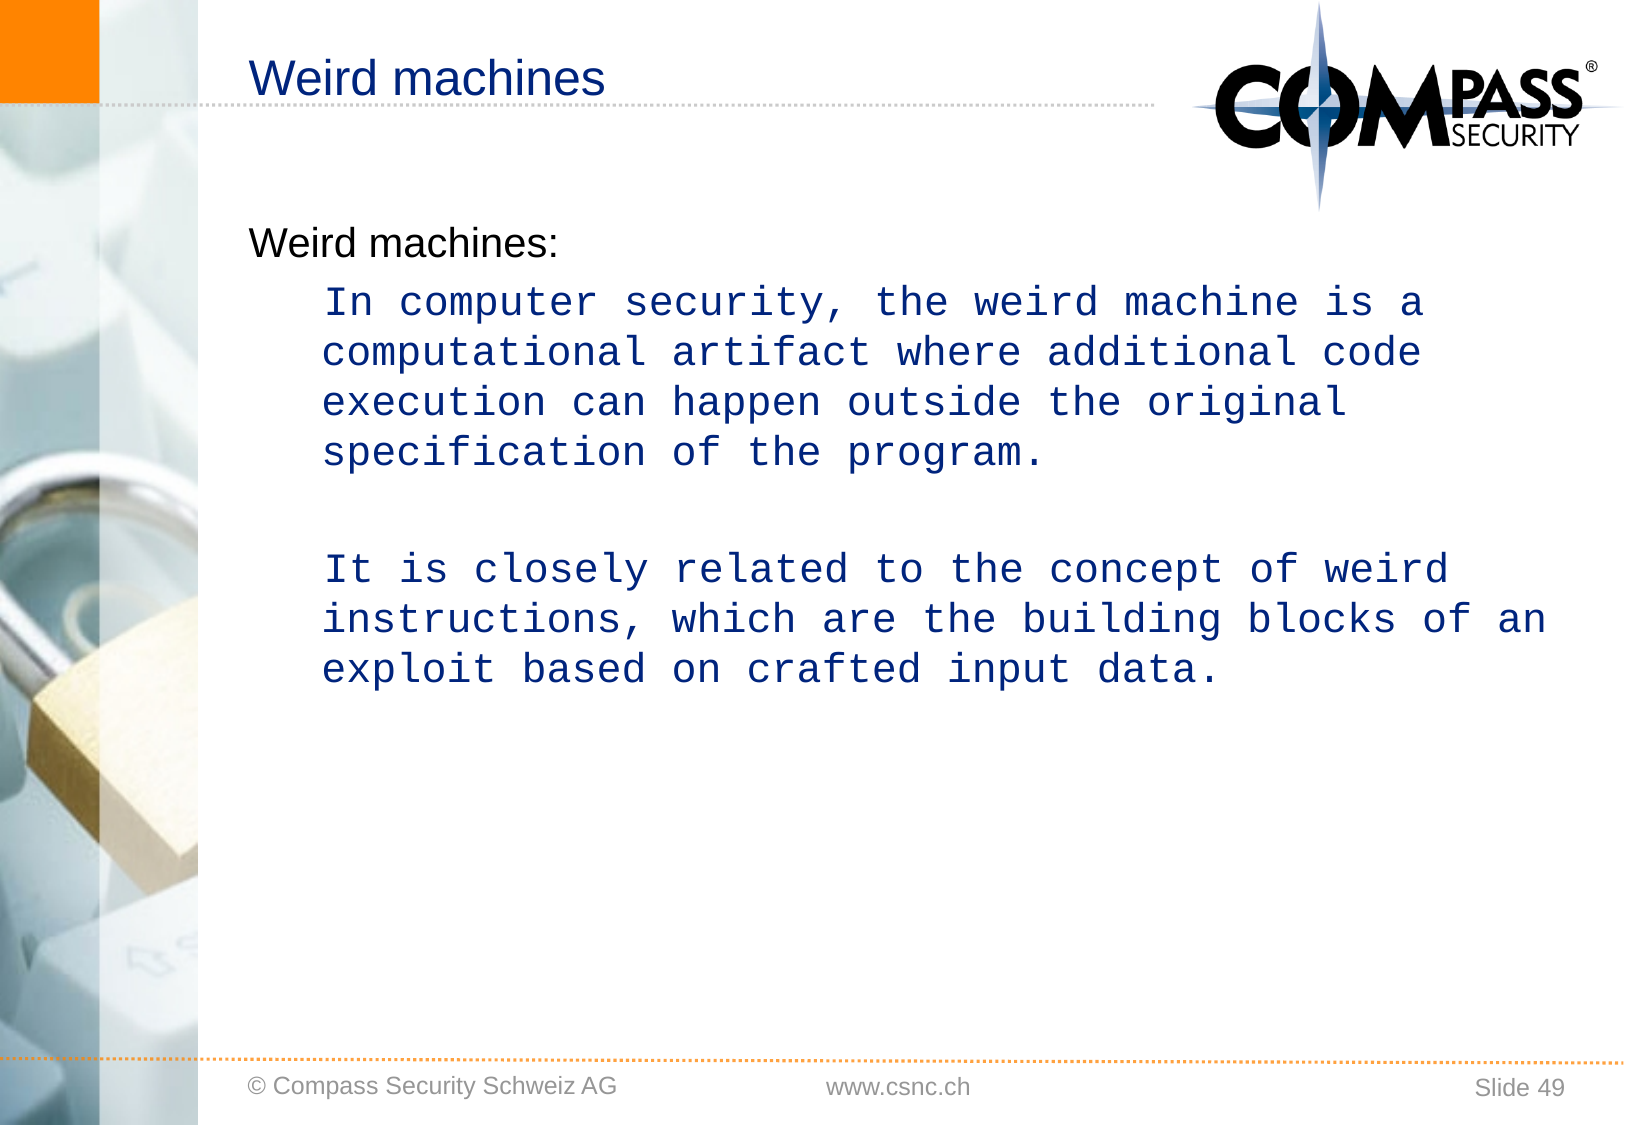

# Weird machines
Weird machines:
In computer security, the weird machine is a computational artifact where additional code execution can happen outside the original specification of the program.

It is closely related to the concept of weird instructions, which are the building blocks of an exploit based on crafted input data.